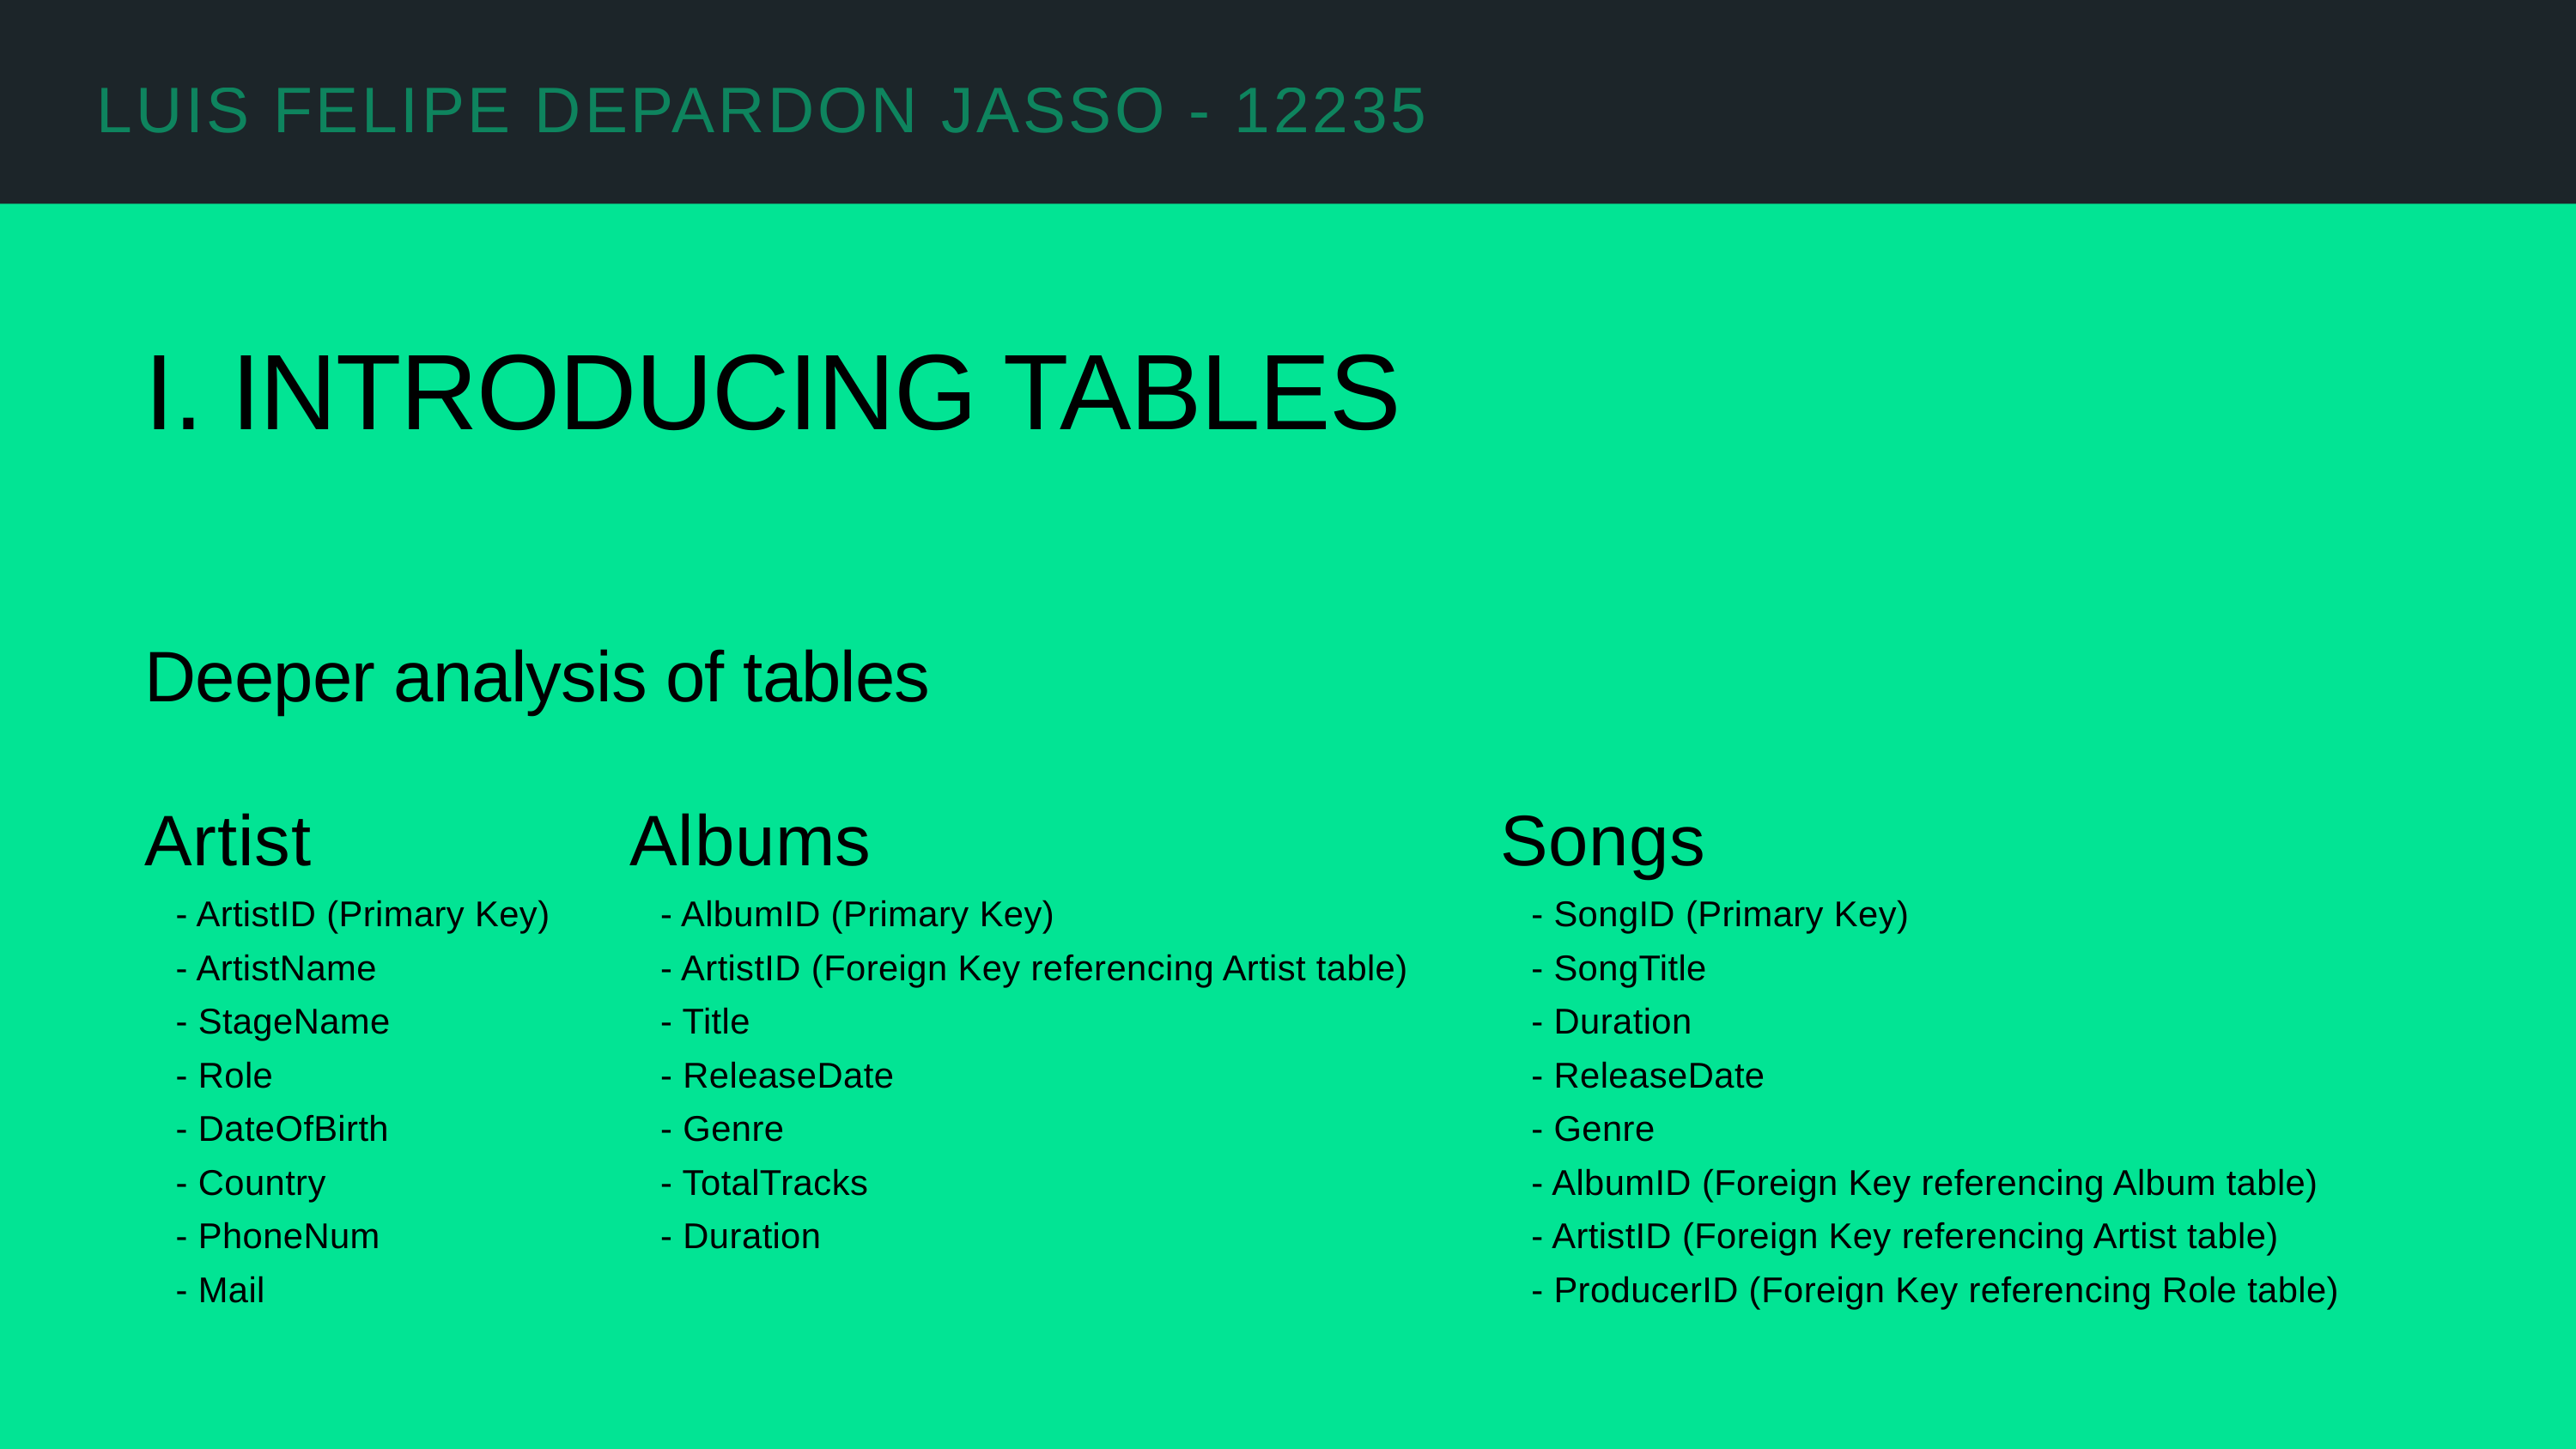

LUIS FELIPE DEPARDON JASSO - 12235233
I. INTRODUCING TABLES
Deeper analysis of tables
Artist
   - ArtistID (Primary Key)
   - ArtistName
   - StageName
   - Role
   - DateOfBirth
   - Country
   - PhoneNum
   - Mail
Albums
   - AlbumID (Primary Key)
   - ArtistID (Foreign Key referencing Artist table)
   - Title
   - ReleaseDate
   - Genre
   - TotalTracks
   - Duration
Songs
   - SongID (Primary Key)
   - SongTitle
   - Duration
   - ReleaseDate
   - Genre
   - AlbumID (Foreign Key referencing Album table)
   - ArtistID (Foreign Key referencing Artist table)
   - ProducerID (Foreign Key referencing Role table)